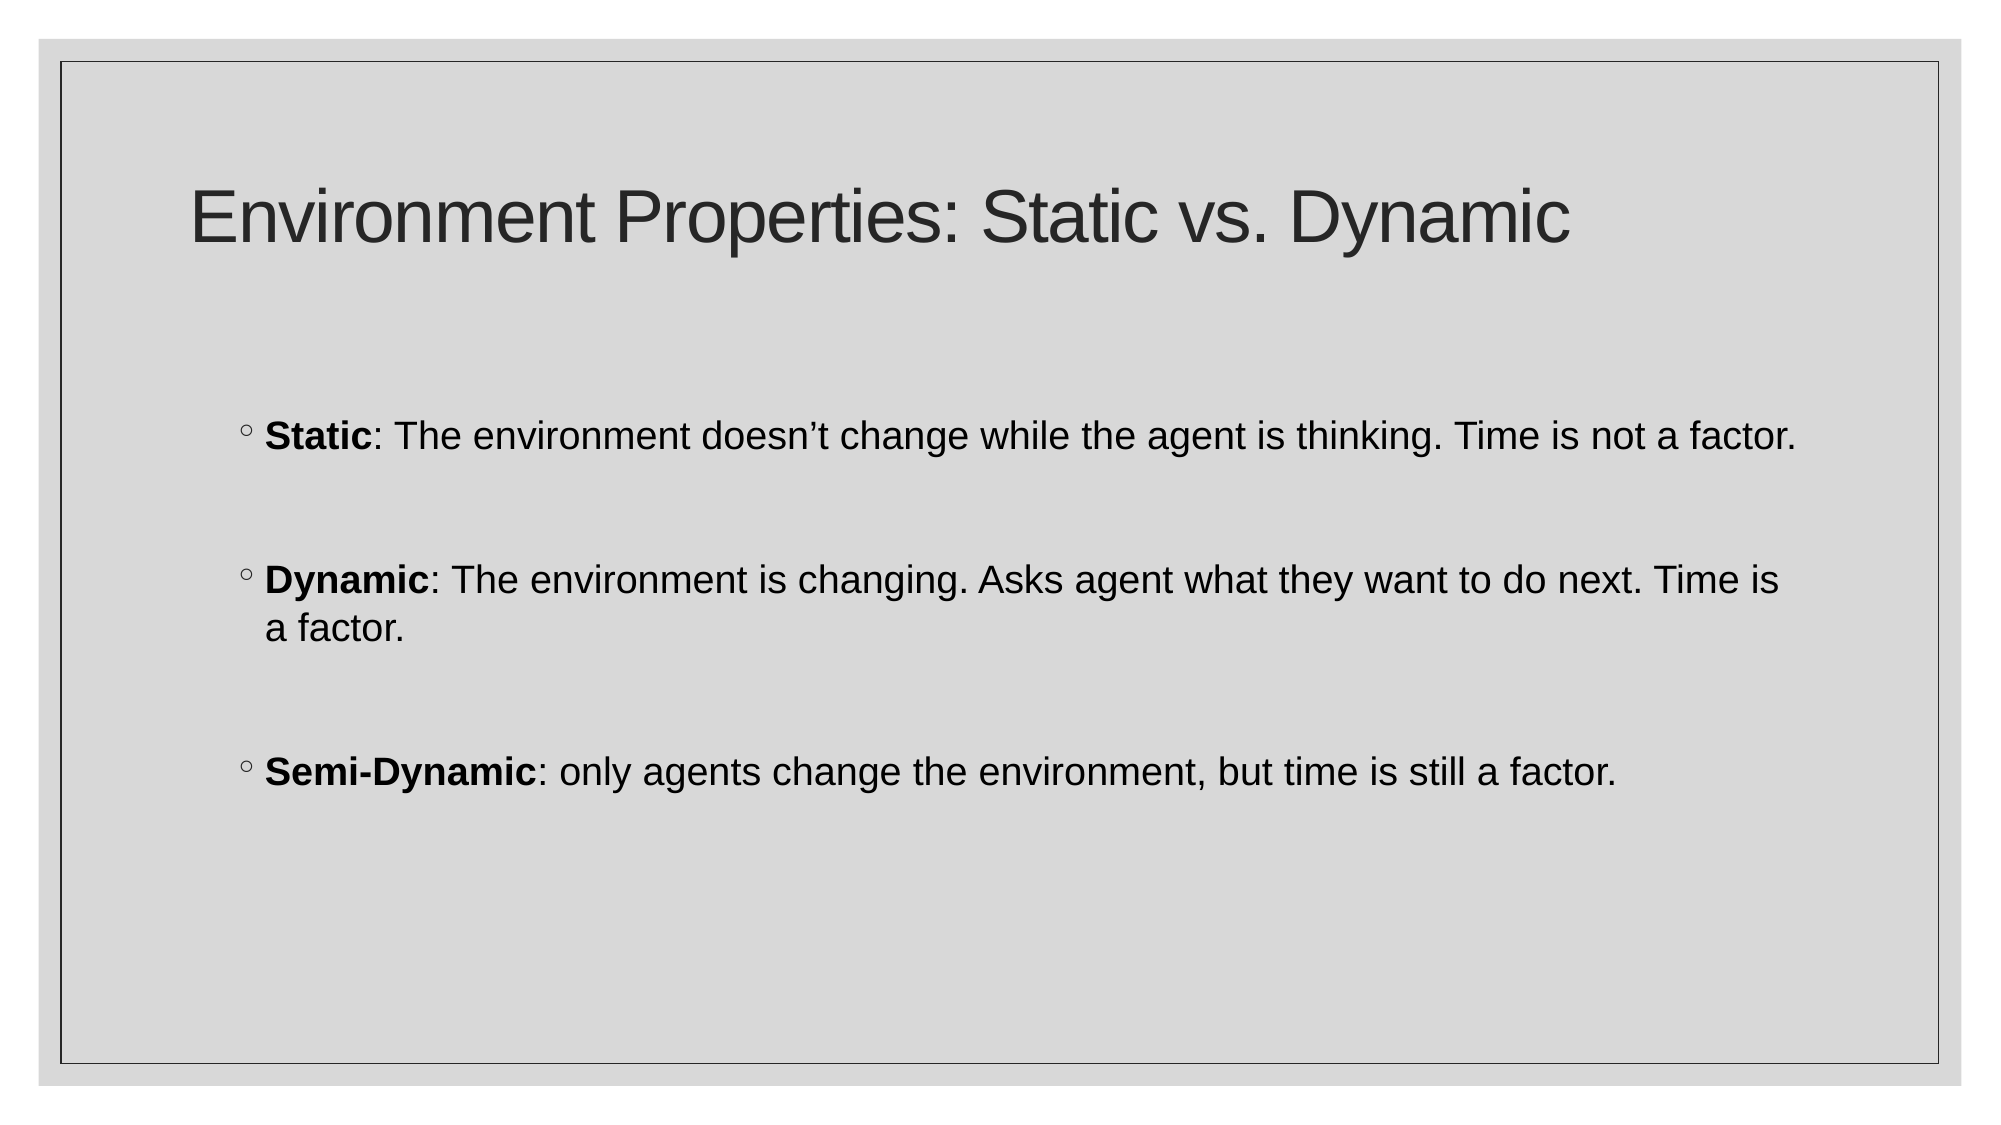

# Environment Properties: Static vs. Dynamic

Static: The environment doesn’t change while the agent is thinking. Time is not a factor.

Dynamic: The environment is changing. Asks agent what they want to do next. Time is a factor.

Semi-Dynamic: only agents change the environment, but time is still a factor.